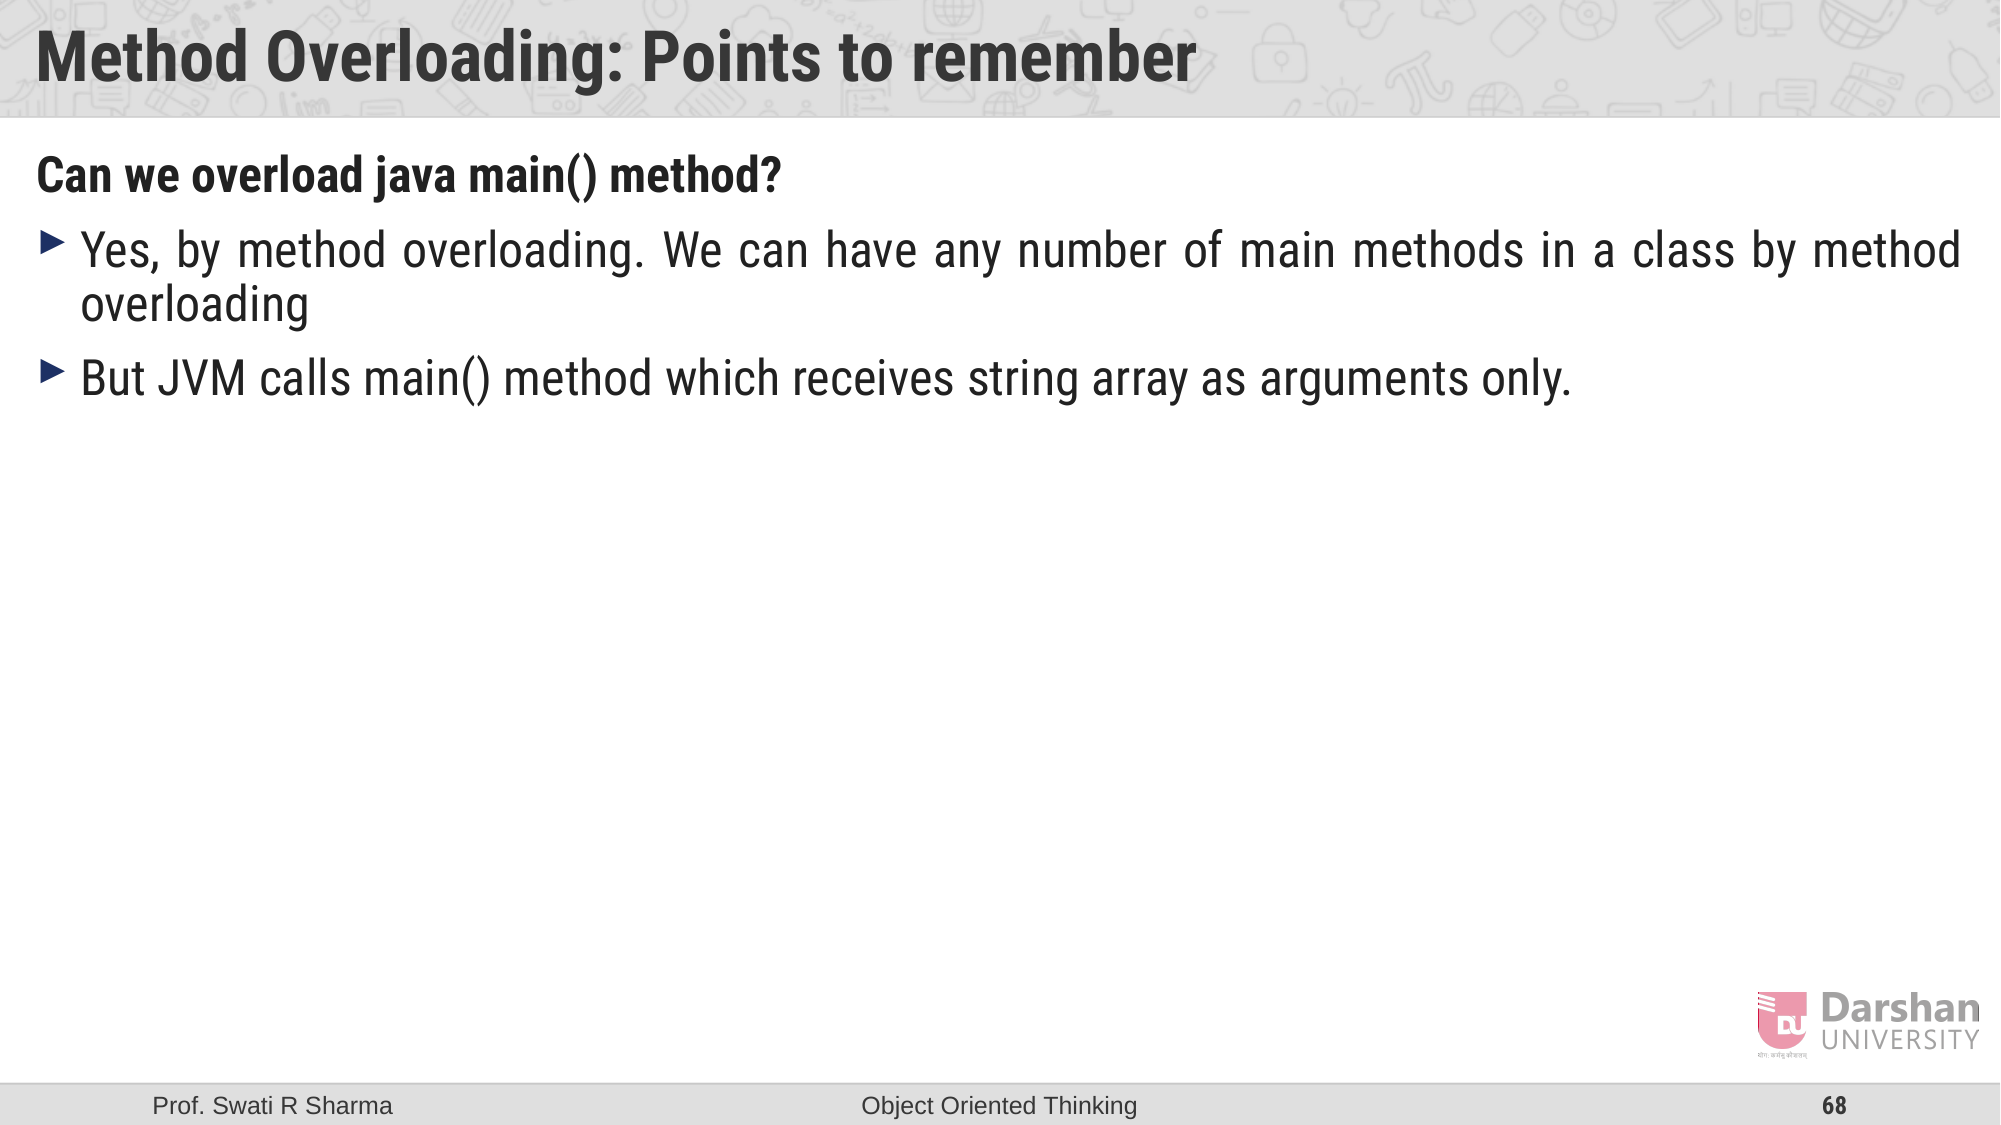

# Method Overloading: Points to remember
Can we overload java main() method?
Yes, by method overloading. We can have any number of main methods in a class by method overloading
But JVM calls main() method which receives string array as arguments only.